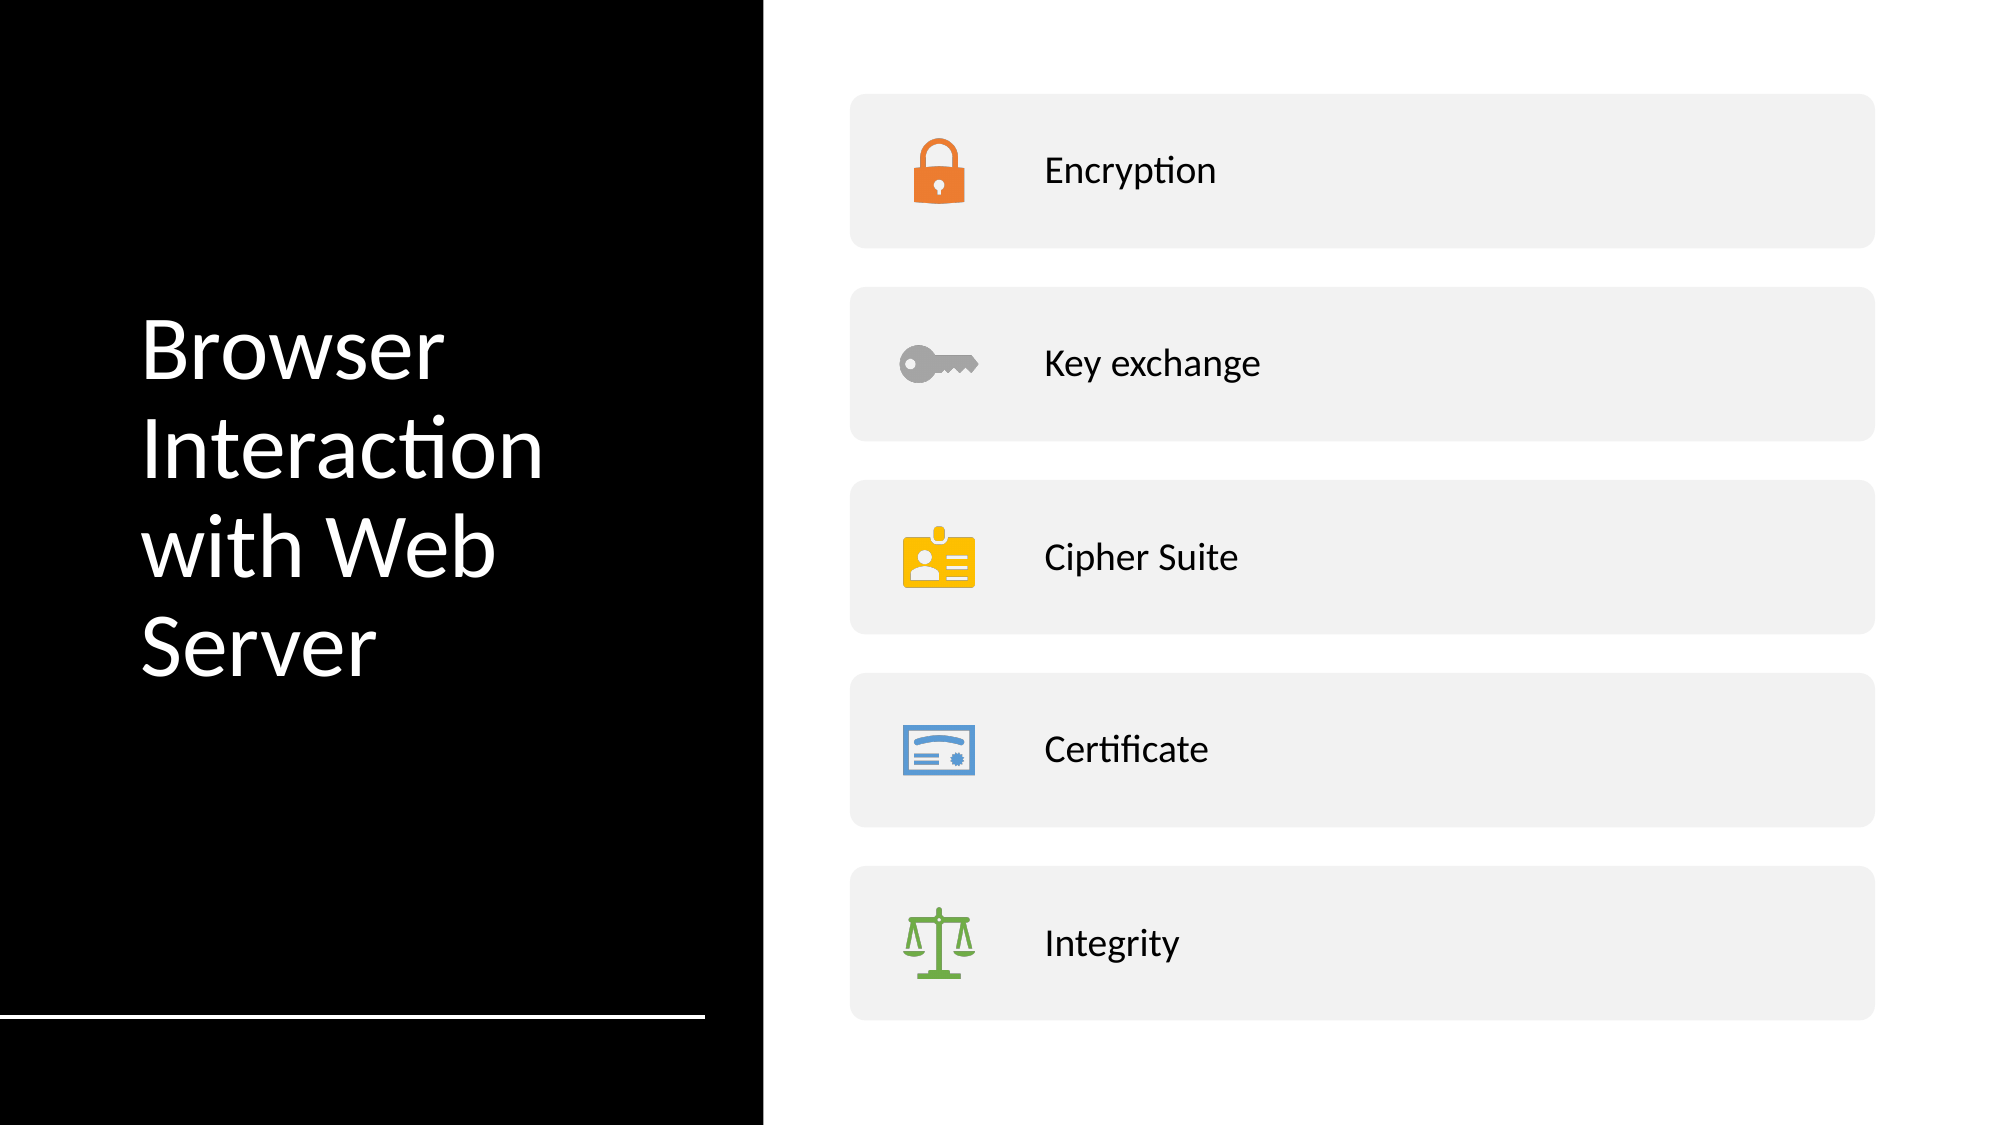

# Browser Interaction with Web Server
Encryption
Key exchange
Cipher Suite
Certificate
Integrity